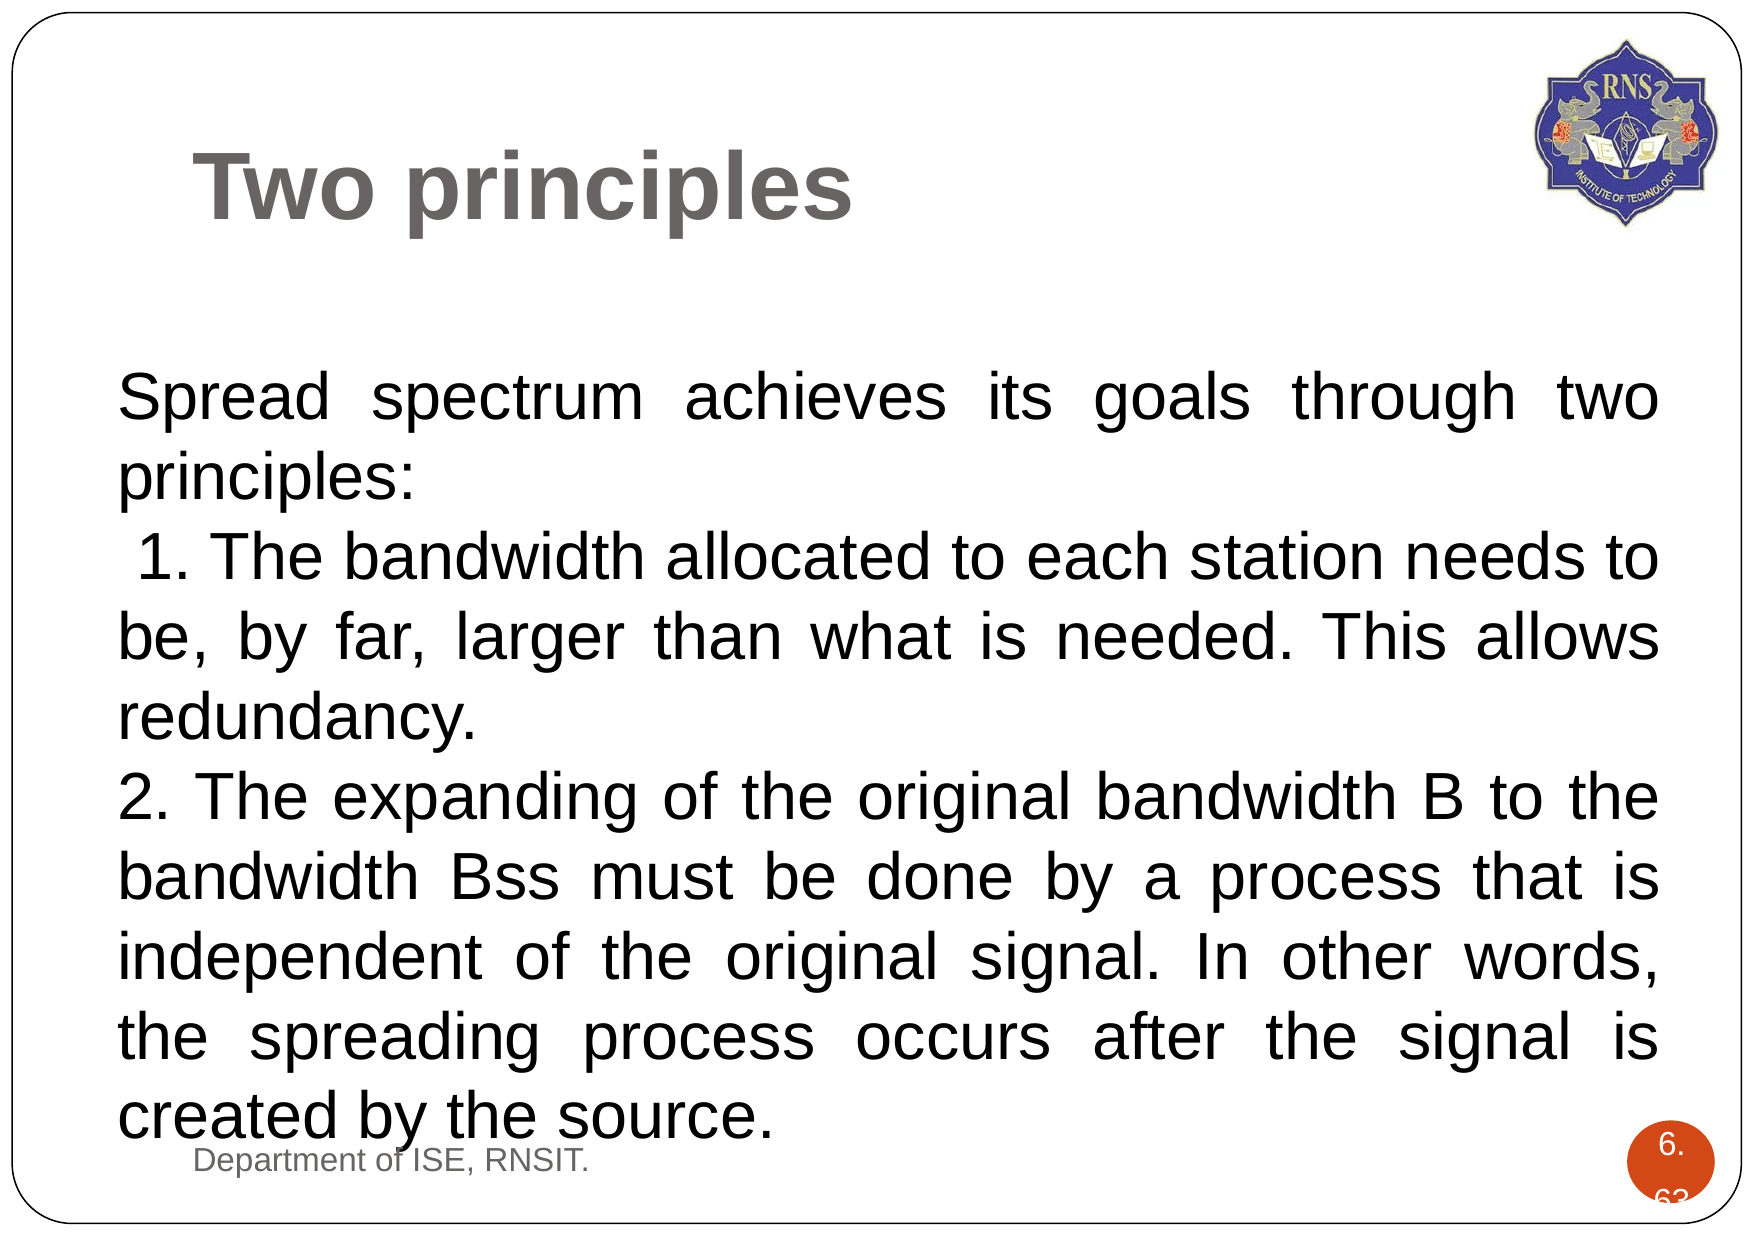

# Two principles
Spread spectrum achieves its goals through two principles:
 1. The bandwidth allocated to each station needs to be, by far, larger than what is needed. This allows redundancy.
2. The expanding of the original bandwidth B to the bandwidth Bss must be done by a process that is independent of the original signal. In other words, the spreading process occurs after the signal is created by the source.
Department of ISE, RNSIT.
6.63